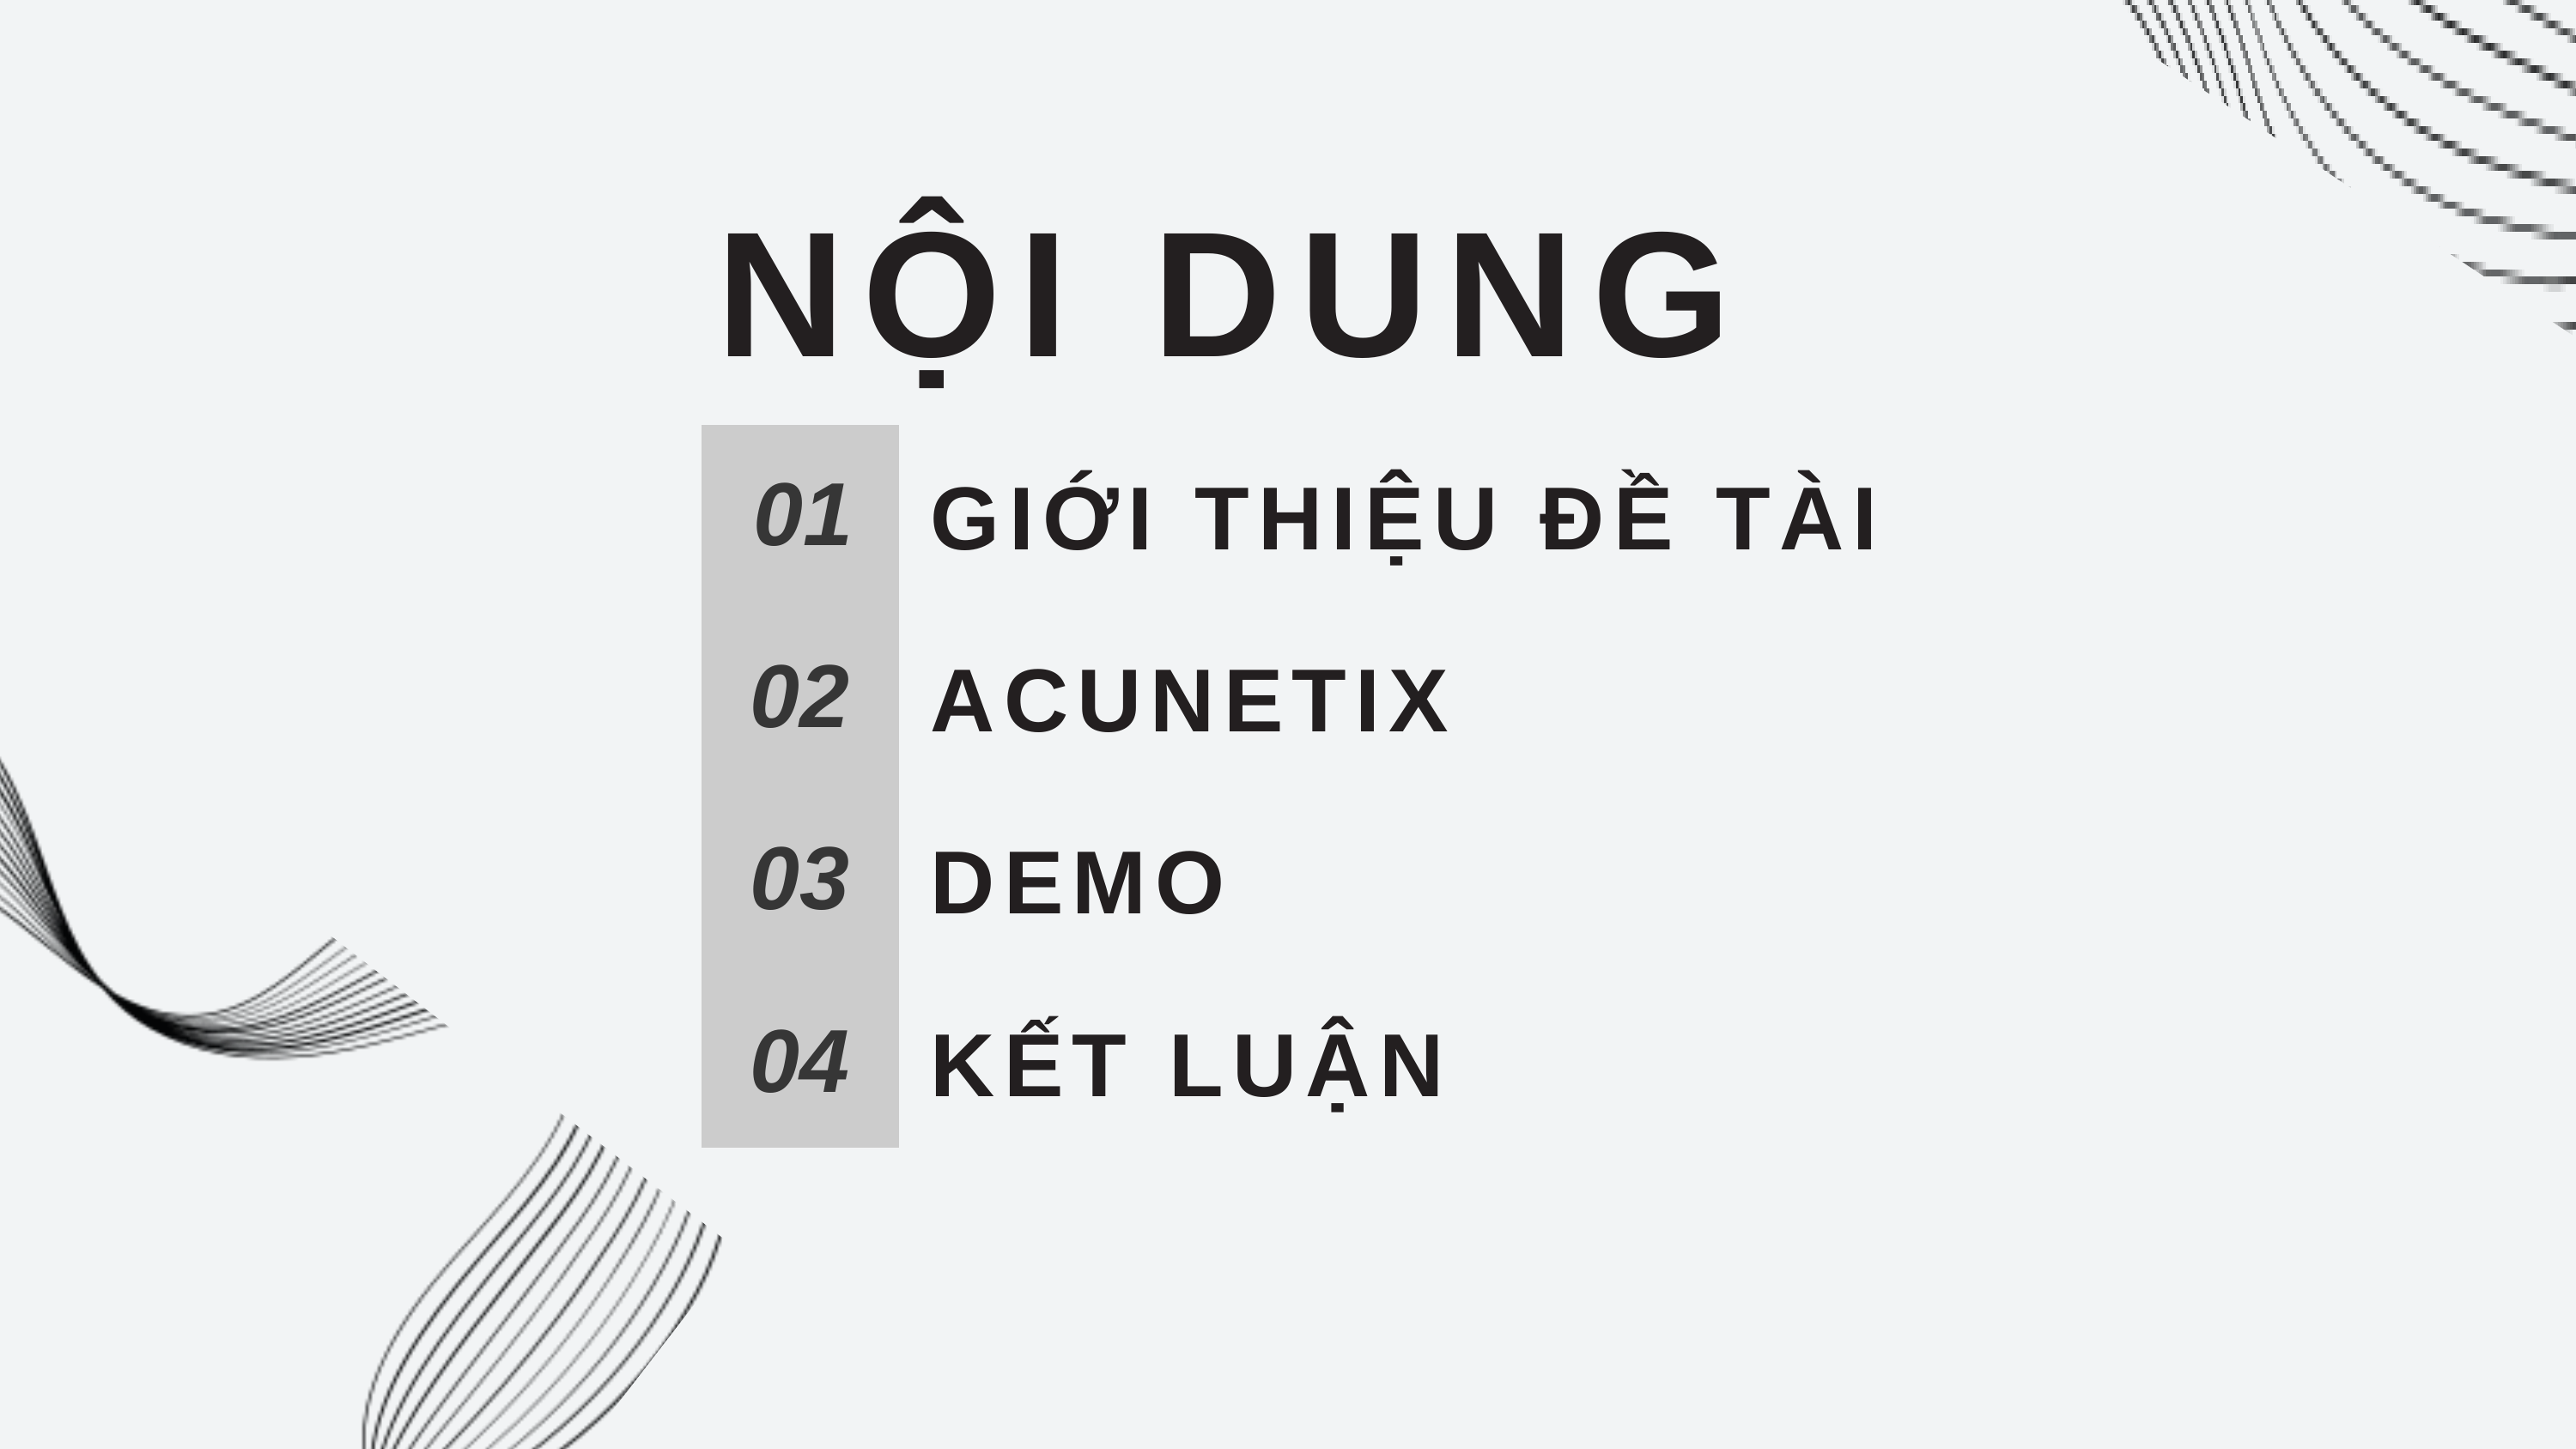

NỘI DUNG

GIỚI THIỆU ĐỀ TÀI
01
ACUNETIX
02

DEMO
03
KẾT LUẬN
04